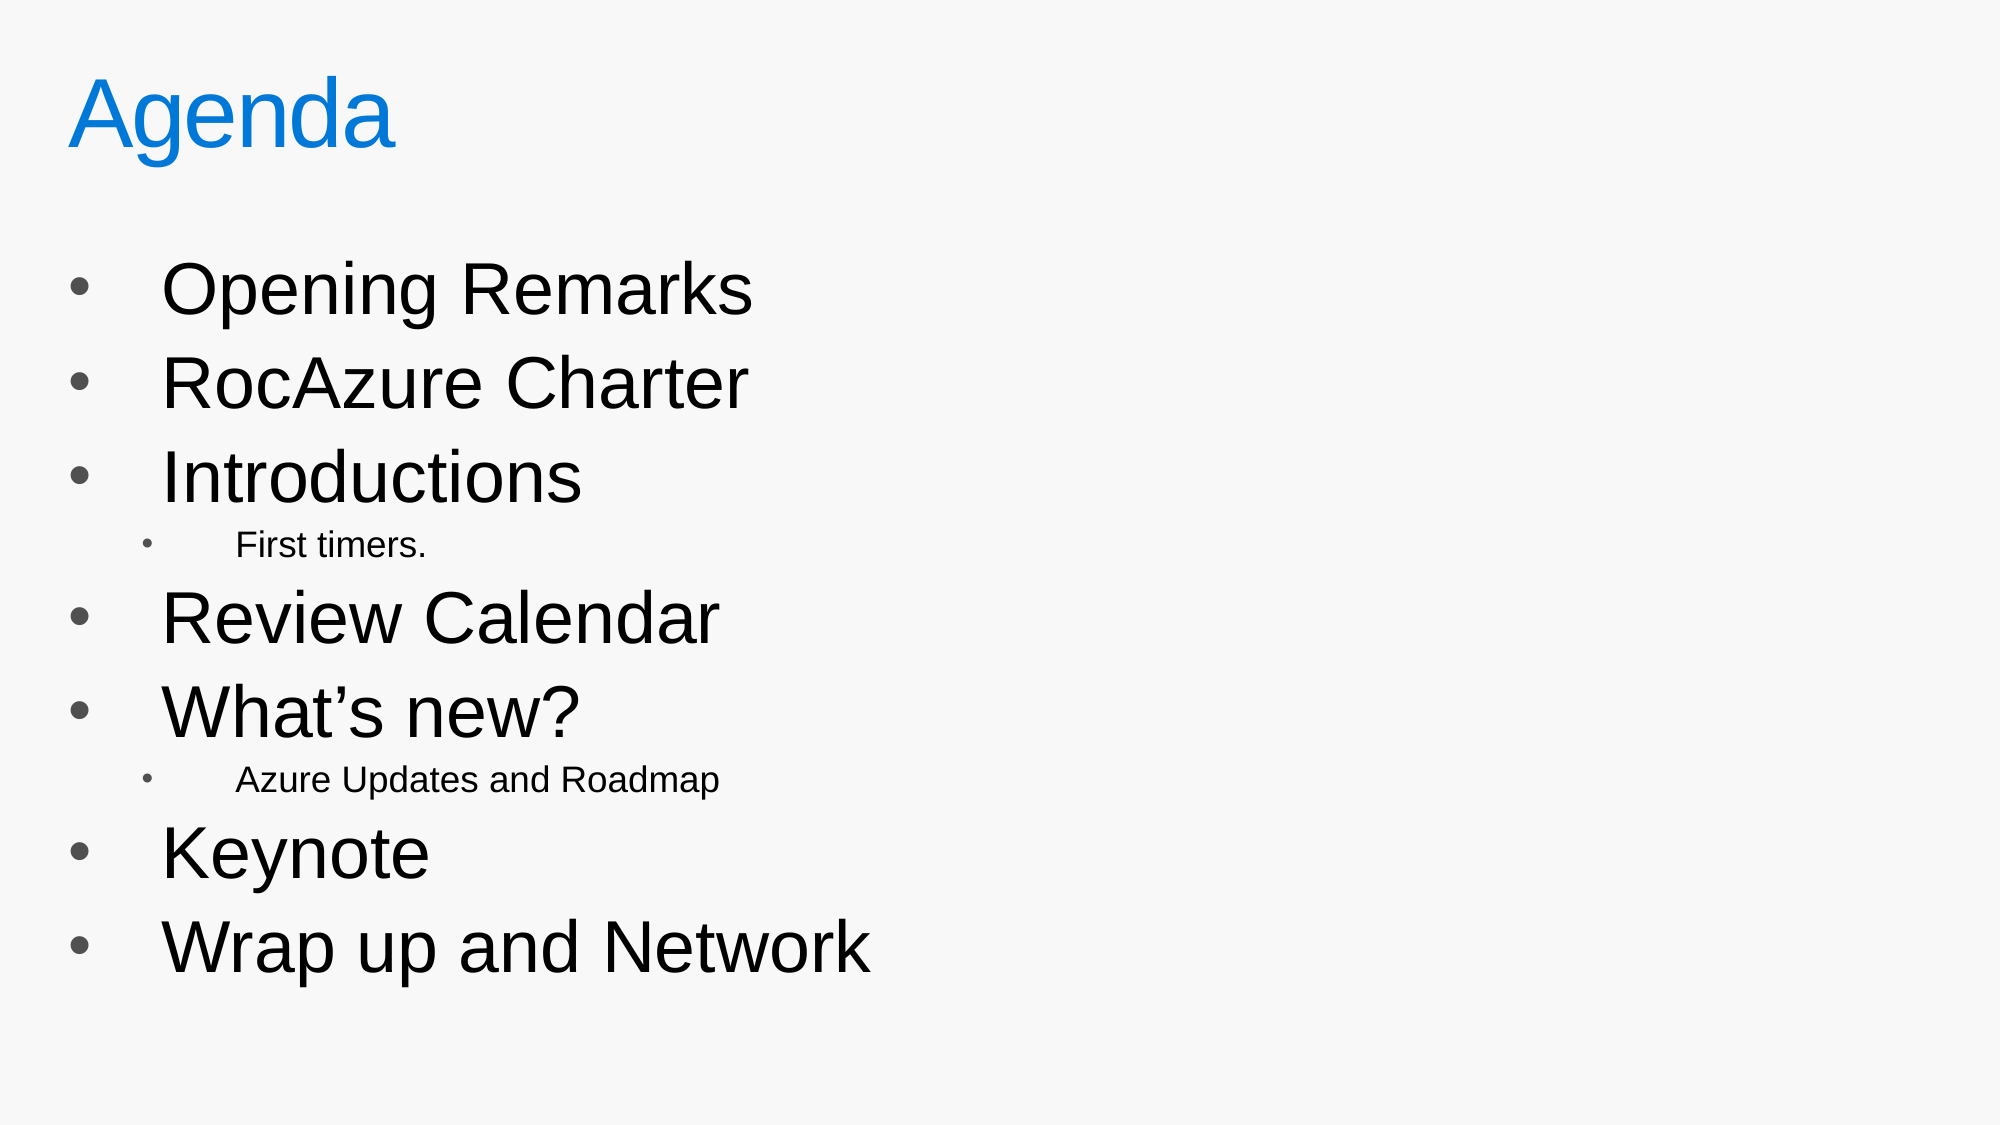

2
# Agenda
Opening Remarks
RocAzure Charter
Introductions
First timers.
Review Calendar
What’s new?
Azure Updates and Roadmap
Keynote
Wrap up and Network